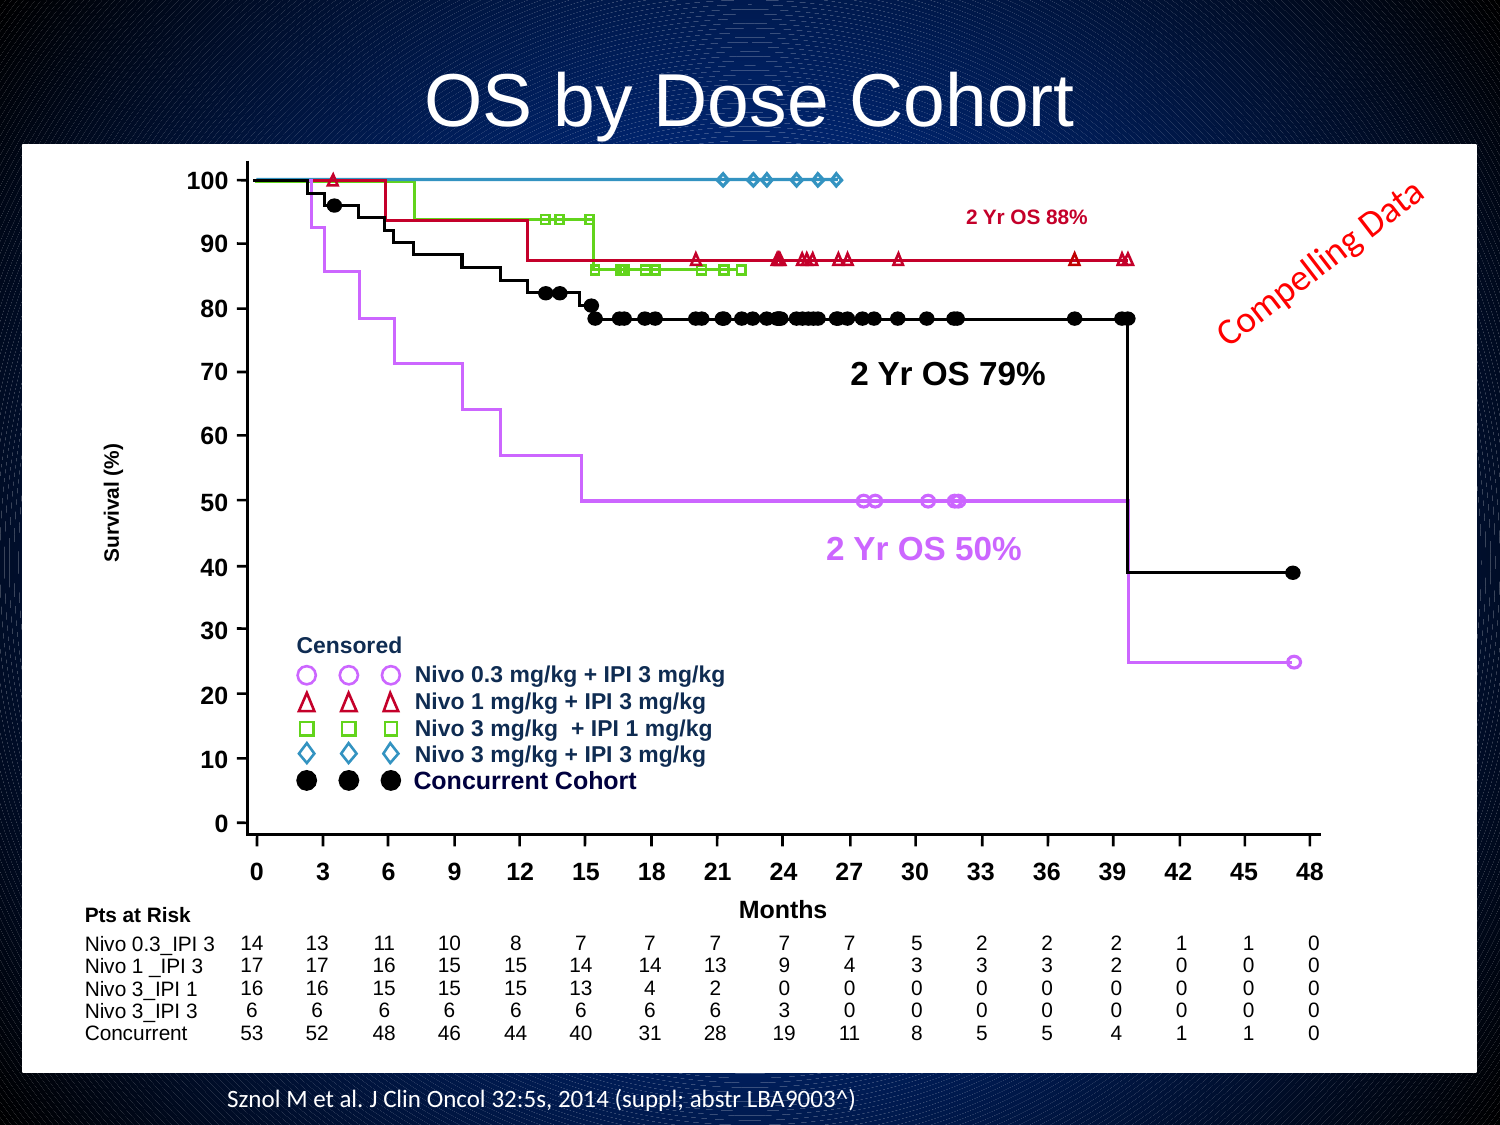

# OS by Dose Cohort

100
90
80
70
60
50
40
30
20
10
0

2 Yr OS 50%

2 Yr OS 88%

Survival (%)
Censored
Nivo 0.3 mg/kg + IPI 3 mg/kg
Nivo 1 mg/kg + IPI 3 mg/kg
Nivo 3 mg/kg  + IPI 1 mg/kg
Nivo 3 mg/kg + IPI 3 mg/kg

0
3
6
9
12
15
18
21
24
27
30
33
36
39
42
45
48
Months
Pts at Risk
Nivo 0.3_IPI 3
Nivo 1 _IPI 3
Nivo 3_IPI 1
Nivo 3_IPI 3
Concurrent
14
17
16
6
53
13
17
16
6
52
11
16
15
6
48
10
15
15
6
46
8
15
15
6
44
7
14
13
6
40
7
14
4
6
31
7
13
2
6
28
7
9
0
3
19
7
4
0
0
11
5
3
0
0
8
2
3
0
0
5
2
3
0
0
5
2
2
0
0
4
1
0
0
0
1
1
0
0
0
1
0
0
0
0
0

Concurrent Cohort

2 Yr OS 79%
Compelling Data
Sznol M et al. J Clin Oncol 32:5s, 2014 (suppl; abstr LBA9003^)